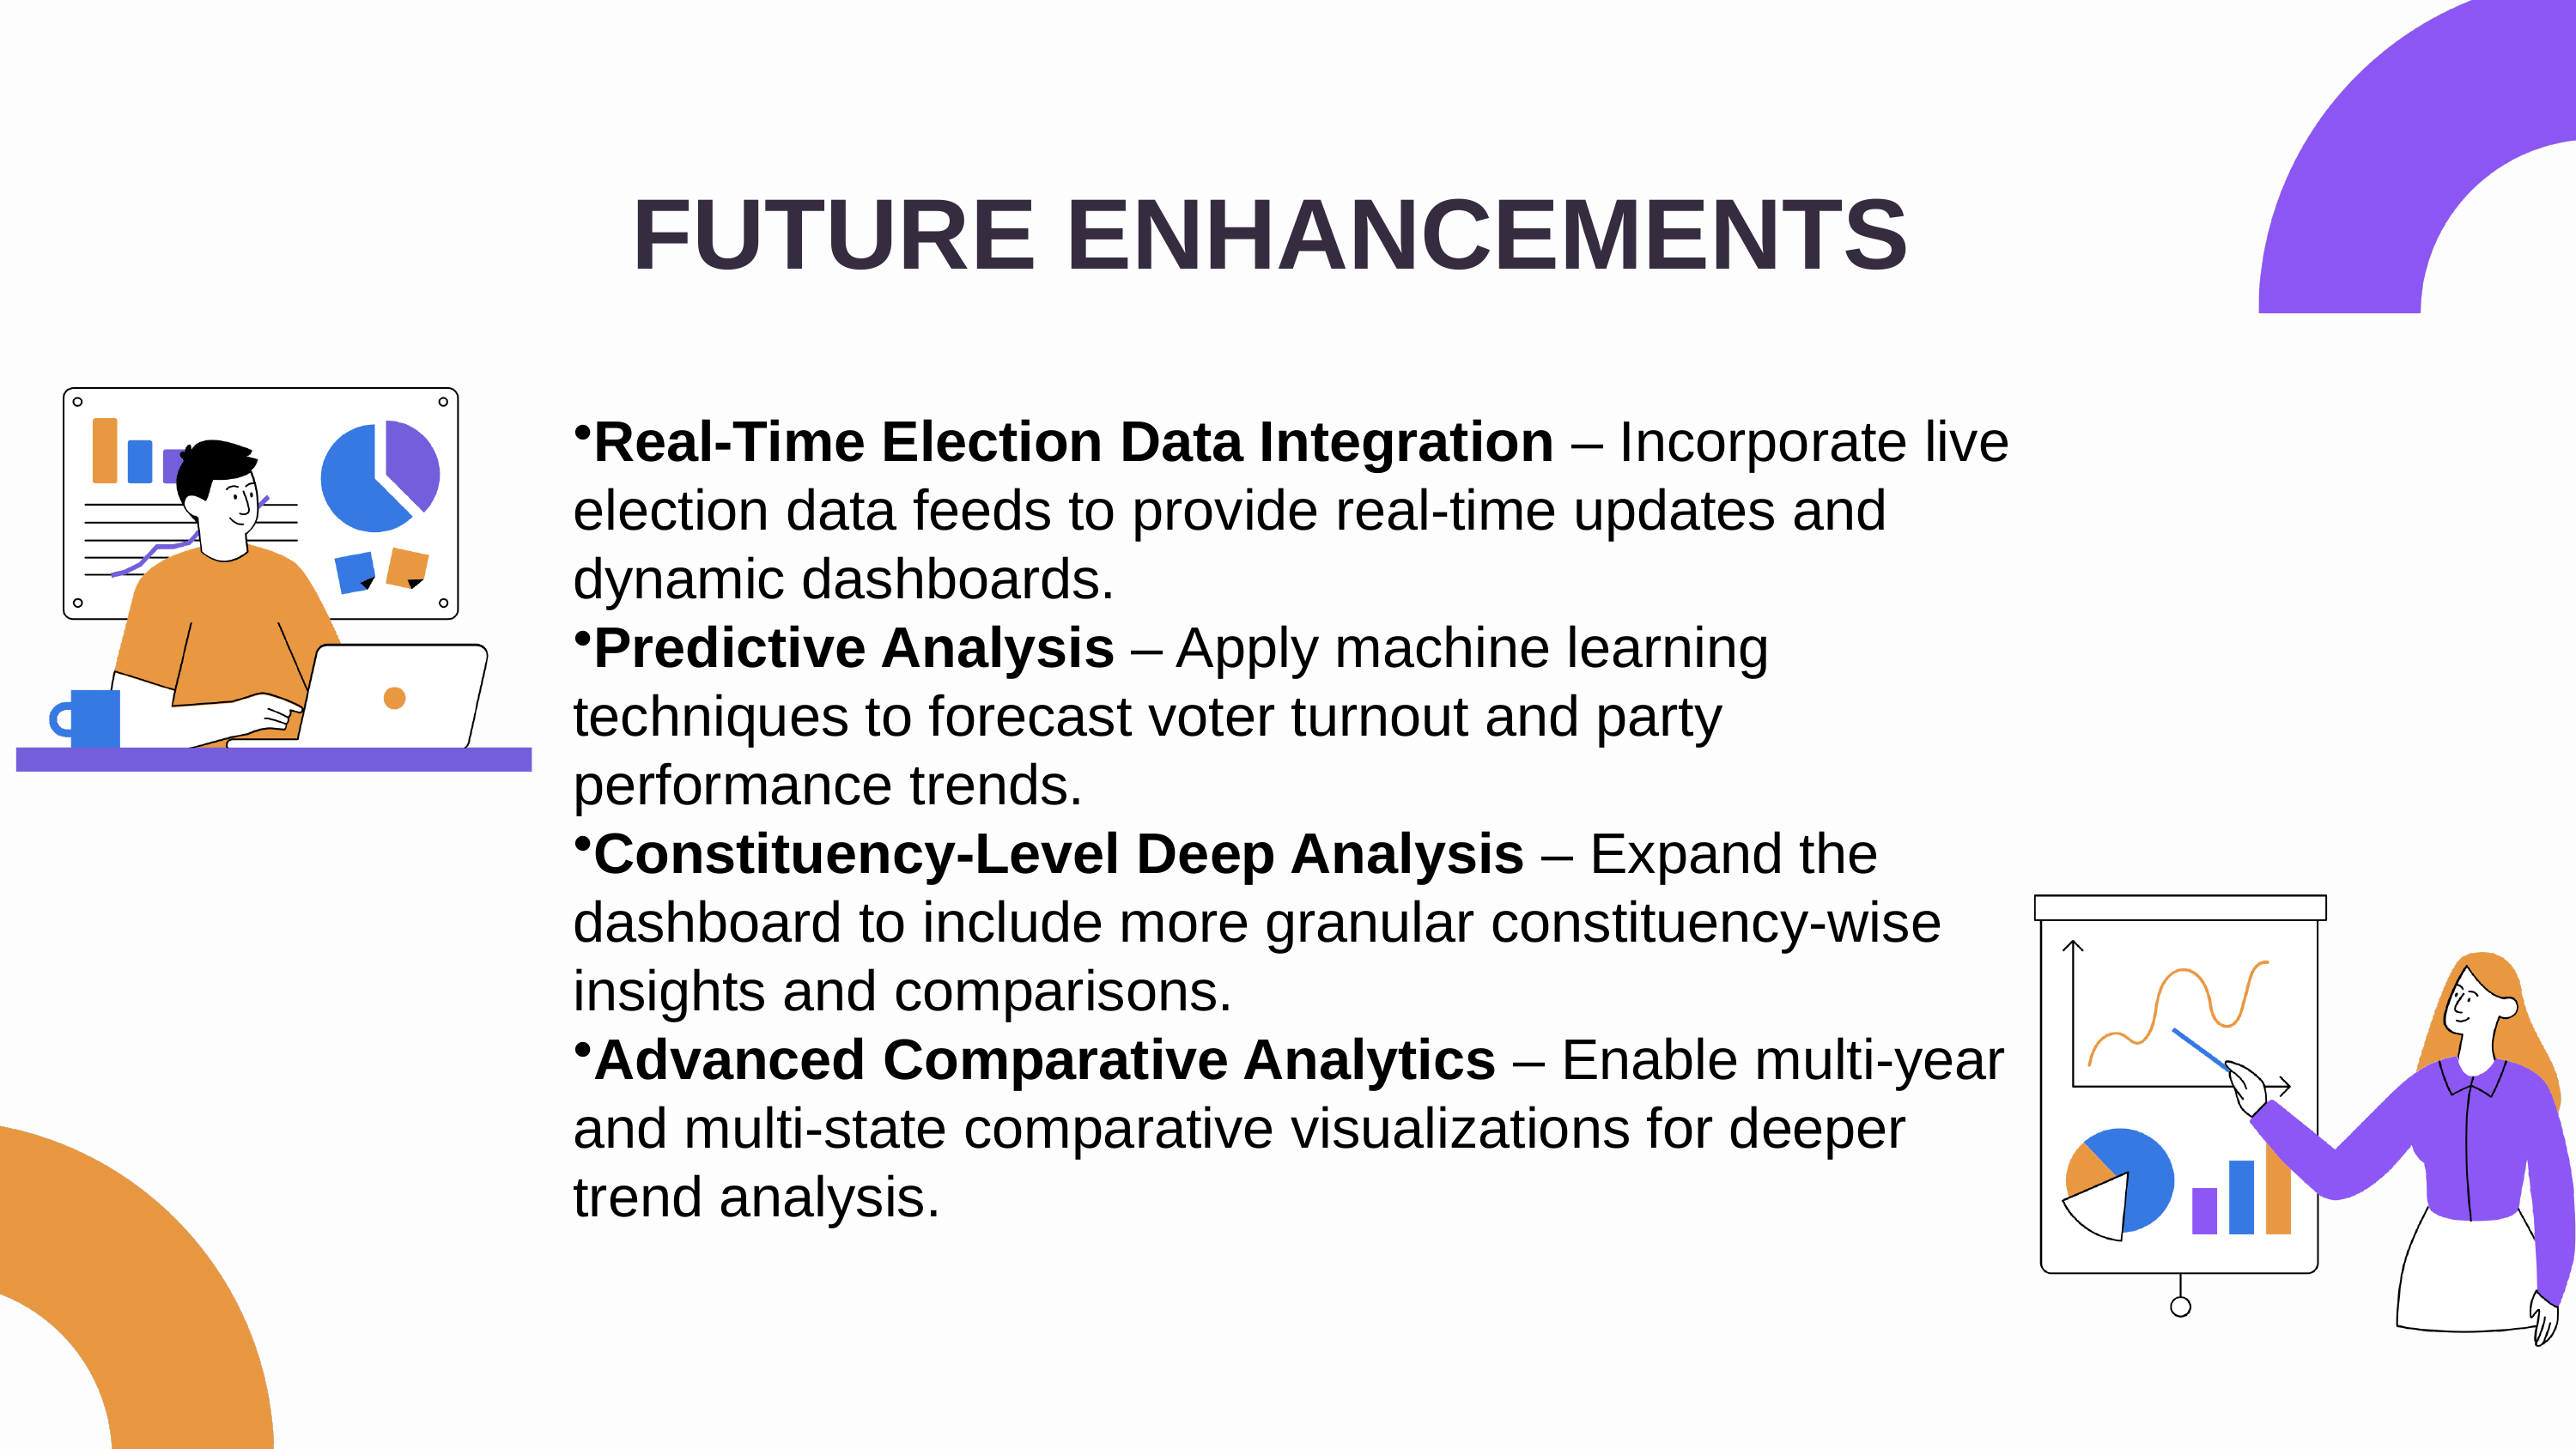

FUTURE ENHANCEMENTS

Real-Time Election Data Integration – Incorporate live election data feeds to provide real-time updates and dynamic dashboards.
Predictive Analysis – Apply machine learning techniques to forecast voter turnout and party performance trends.
Constituency-Level Deep Analysis – Expand the dashboard to include more granular constituency-wise insights and comparisons.
Advanced Comparative Analytics – Enable multi-year and multi-state comparative visualizations for deeper trend analysis.